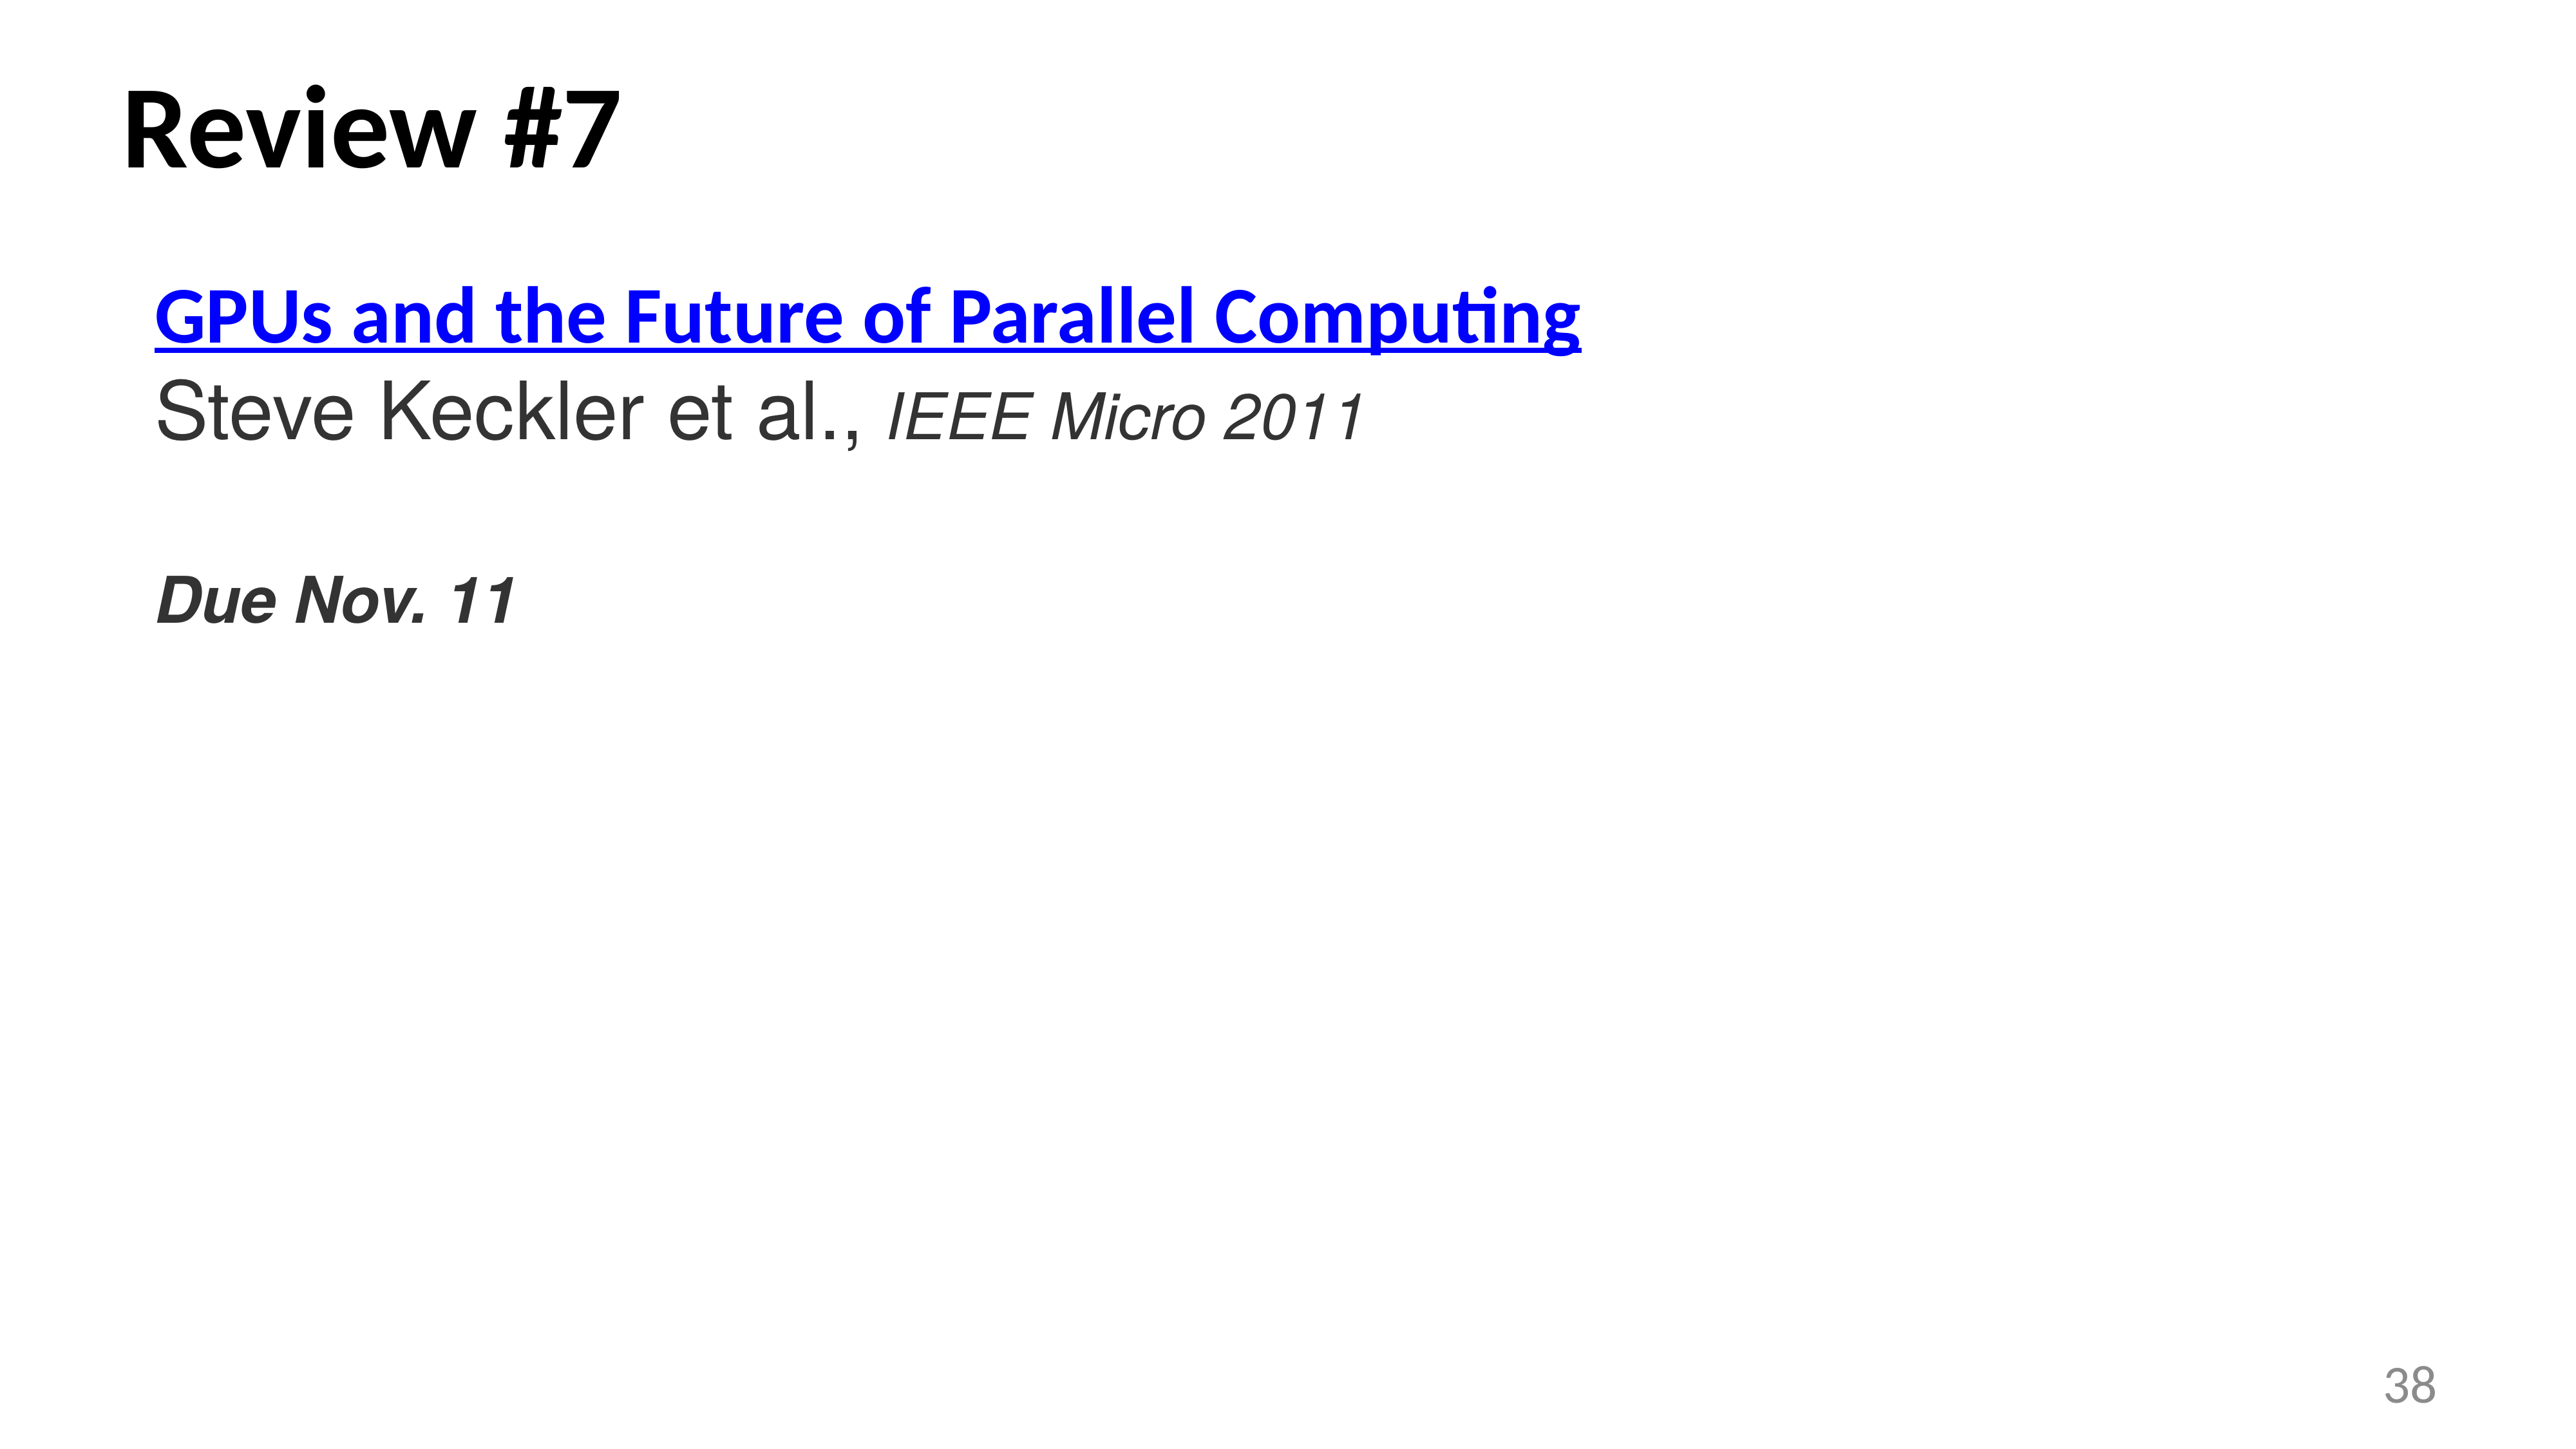

# Review #7
GPUs and the Future of Parallel Computing
Steve Keckler et al., IEEE Micro 2011

Due Nov. 11

38